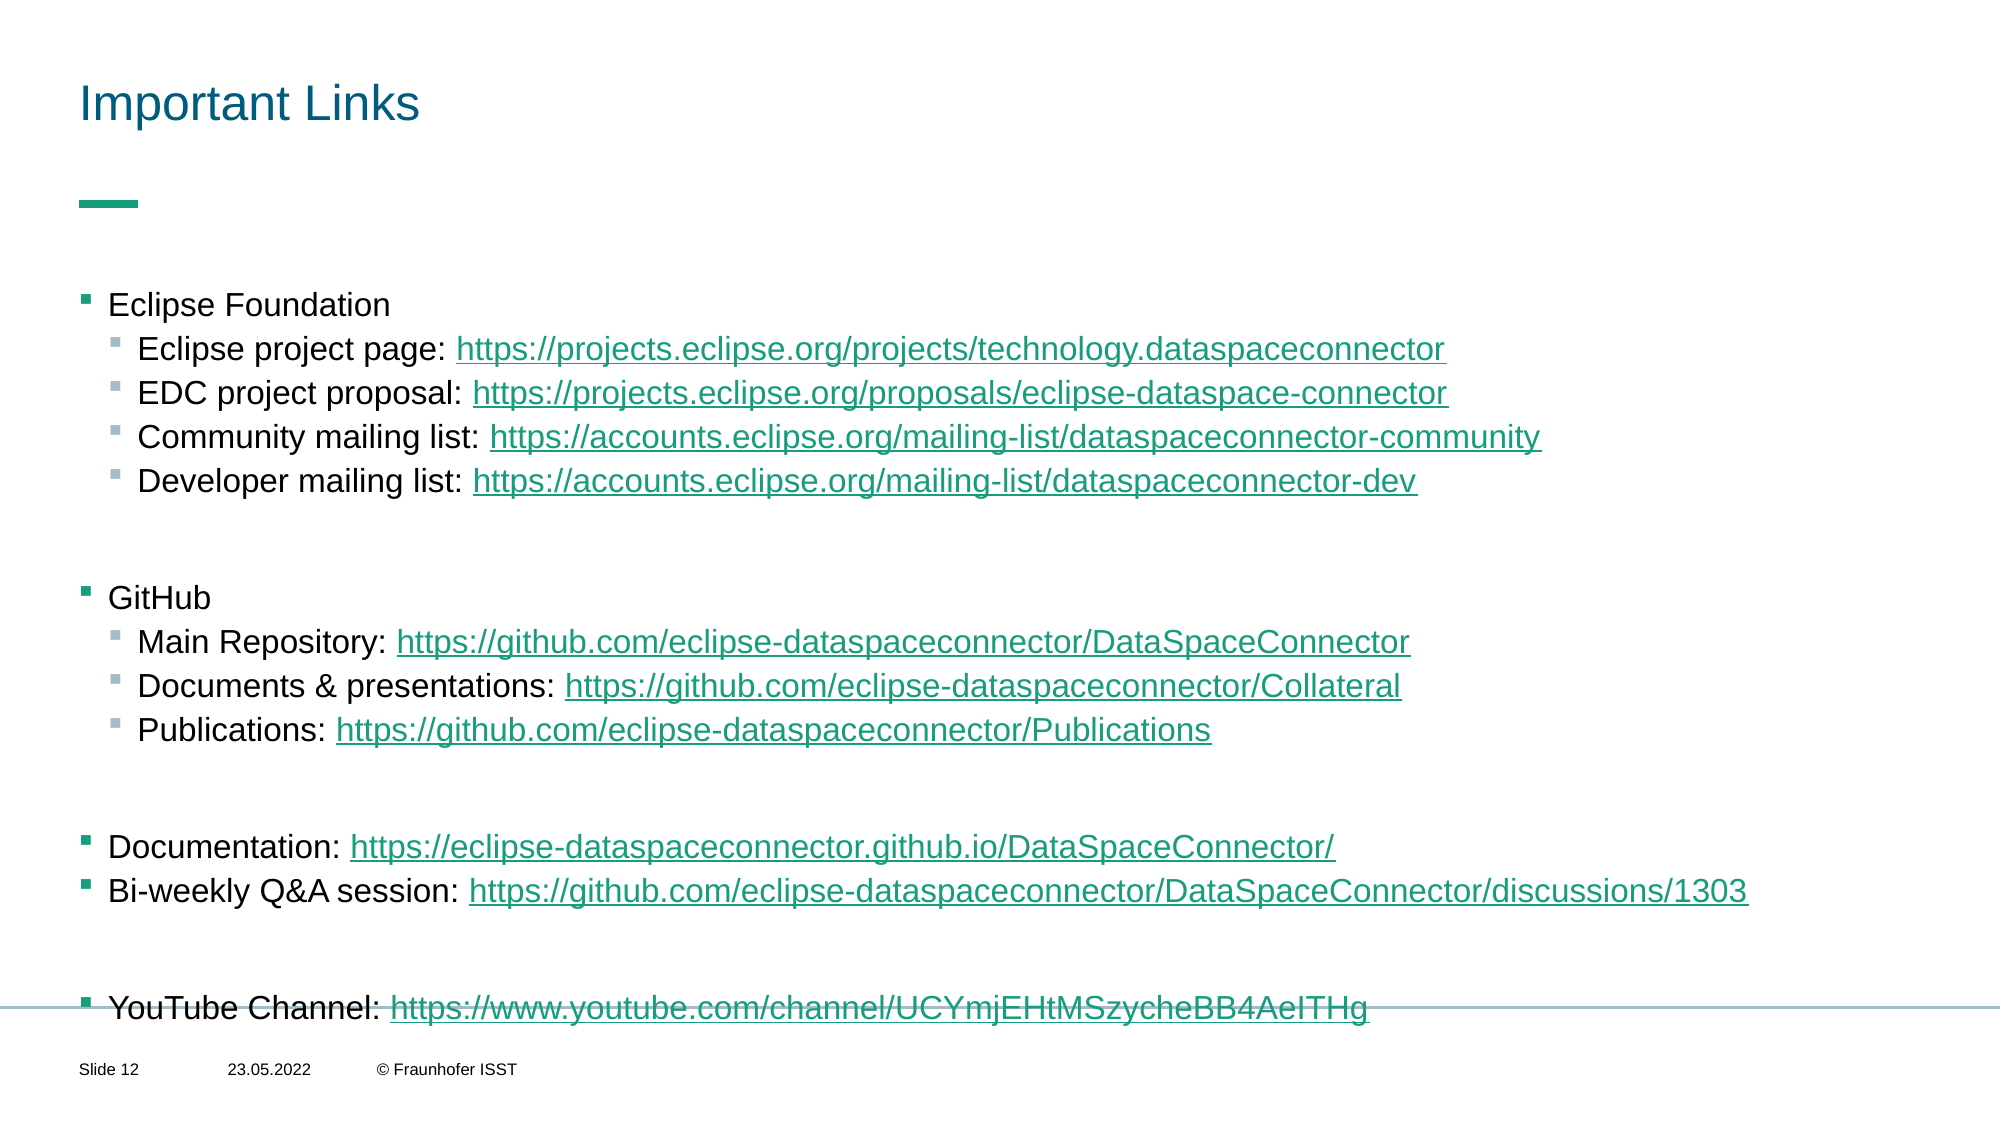

# Important Links

Eclipse Foundation
Eclipse project page: https://projects.eclipse.org/projects/technology.dataspaceconnector
EDC project proposal: https://projects.eclipse.org/proposals/eclipse-dataspace-connector
Community mailing list: https://accounts.eclipse.org/mailing-list/dataspaceconnector-community
Developer mailing list: https://accounts.eclipse.org/mailing-list/dataspaceconnector-dev

GitHub
Main Repository: https://github.com/eclipse-dataspaceconnector/DataSpaceConnector
Documents & presentations: https://github.com/eclipse-dataspaceconnector/Collateral
Publications: https://github.com/eclipse-dataspaceconnector/Publications

Documentation: https://eclipse-dataspaceconnector.github.io/DataSpaceConnector/
Bi-weekly Q&A session: https://github.com/eclipse-dataspaceconnector/DataSpaceConnector/discussions/1303

YouTube Channel: https://www.youtube.com/channel/UCYmjEHtMSzycheBB4AeITHg
Slide 12
23.05.2022
© Fraunhofer ISST